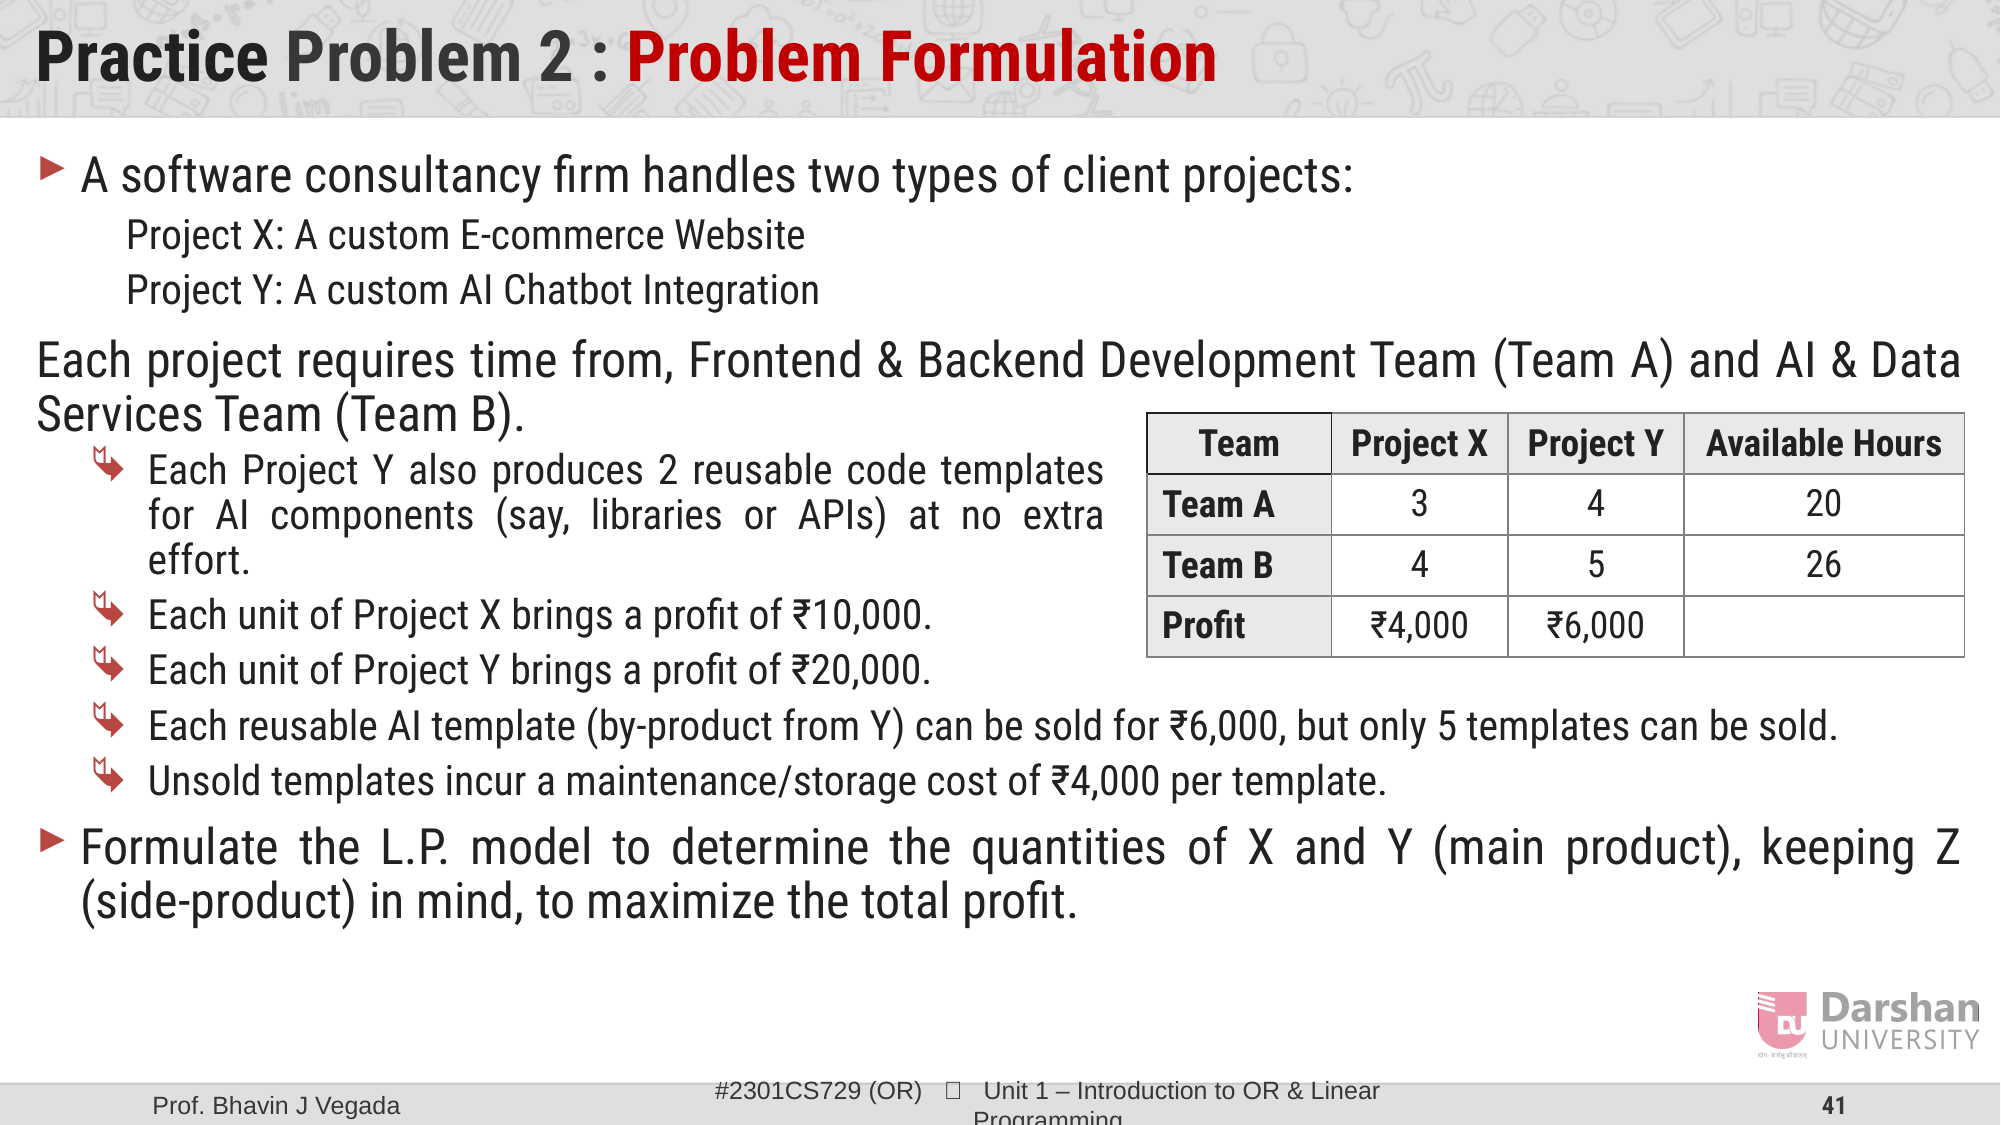

# Practice Problem 2 : Problem Formulation
A software consultancy firm handles two types of client projects:
Project X: A custom E-commerce Website
Project Y: A custom AI Chatbot Integration
Each project requires time from, Frontend & Backend Development Team (Team A) and AI & Data Services Team (Team B).
| Team | Project X | Project Y | Available Hours |
| --- | --- | --- | --- |
| Team A | 3 | 4 | 20 |
| Team B | 4 | 5 | 26 |
| Profit | ₹4,000 | ₹6,000 |  |
Each Project Y also produces 2 reusable code templates for AI components (say, libraries or APIs) at no extra effort.
Each unit of Project X brings a profit of ₹10,000.
Each unit of Project Y brings a profit of ₹20,000.
Each reusable AI template (by-product from Y) can be sold for ₹6,000, but only 5 templates can be sold.
Unsold templates incur a maintenance/storage cost of ₹4,000 per template.
Formulate the L.P. model to determine the quantities of X and Y (main product), keeping Z (side-product) in mind, to maximize the total profit.